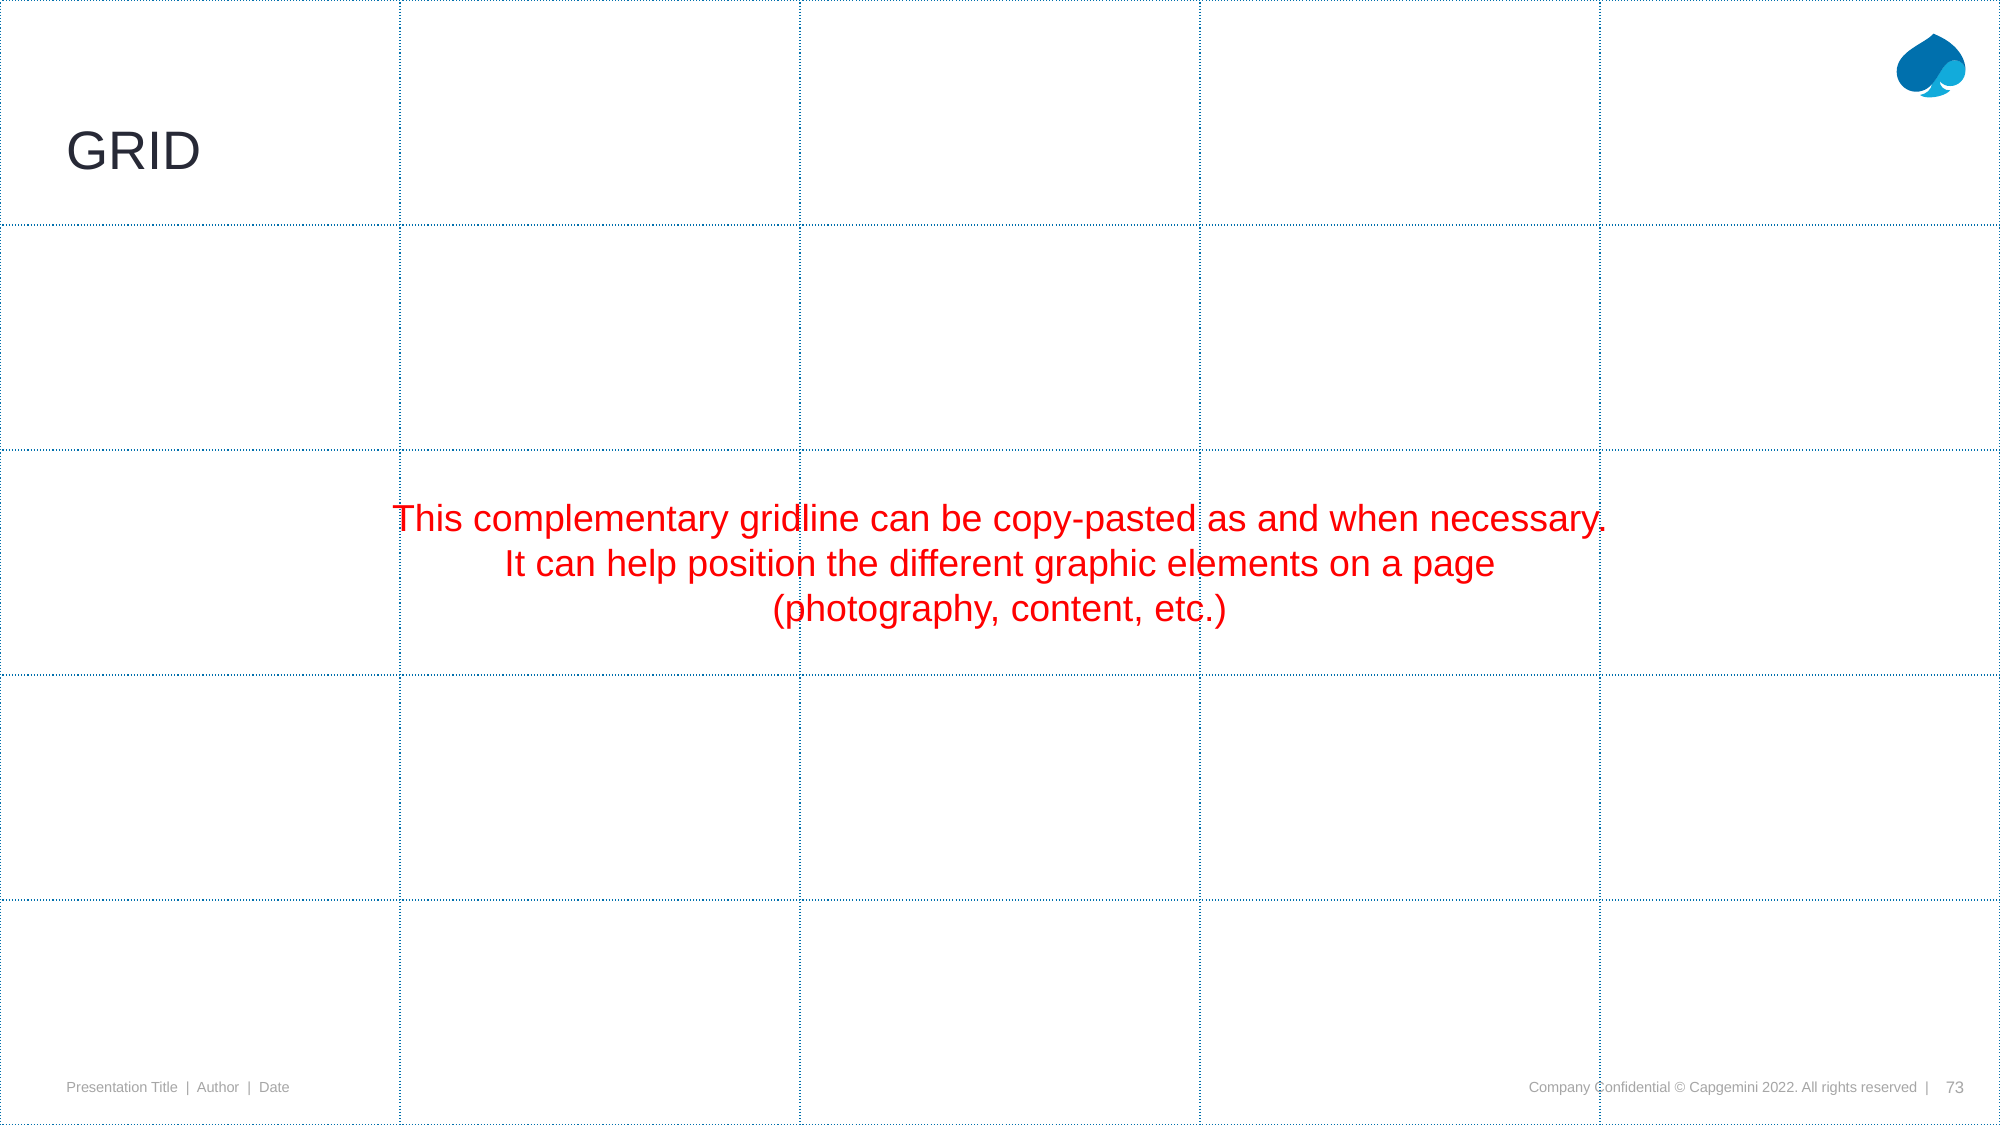

Grid
|  |  |  |  |  |
| --- | --- | --- | --- | --- |
|  |  |  |  |  |
|  |  |  |  |  |
|  |  |  |  |  |
|  |  |  |  |  |
This complementary gridline can be copy-pasted as and when necessary.
It can help position the different graphic elements on a page
(photography, content, etc.)